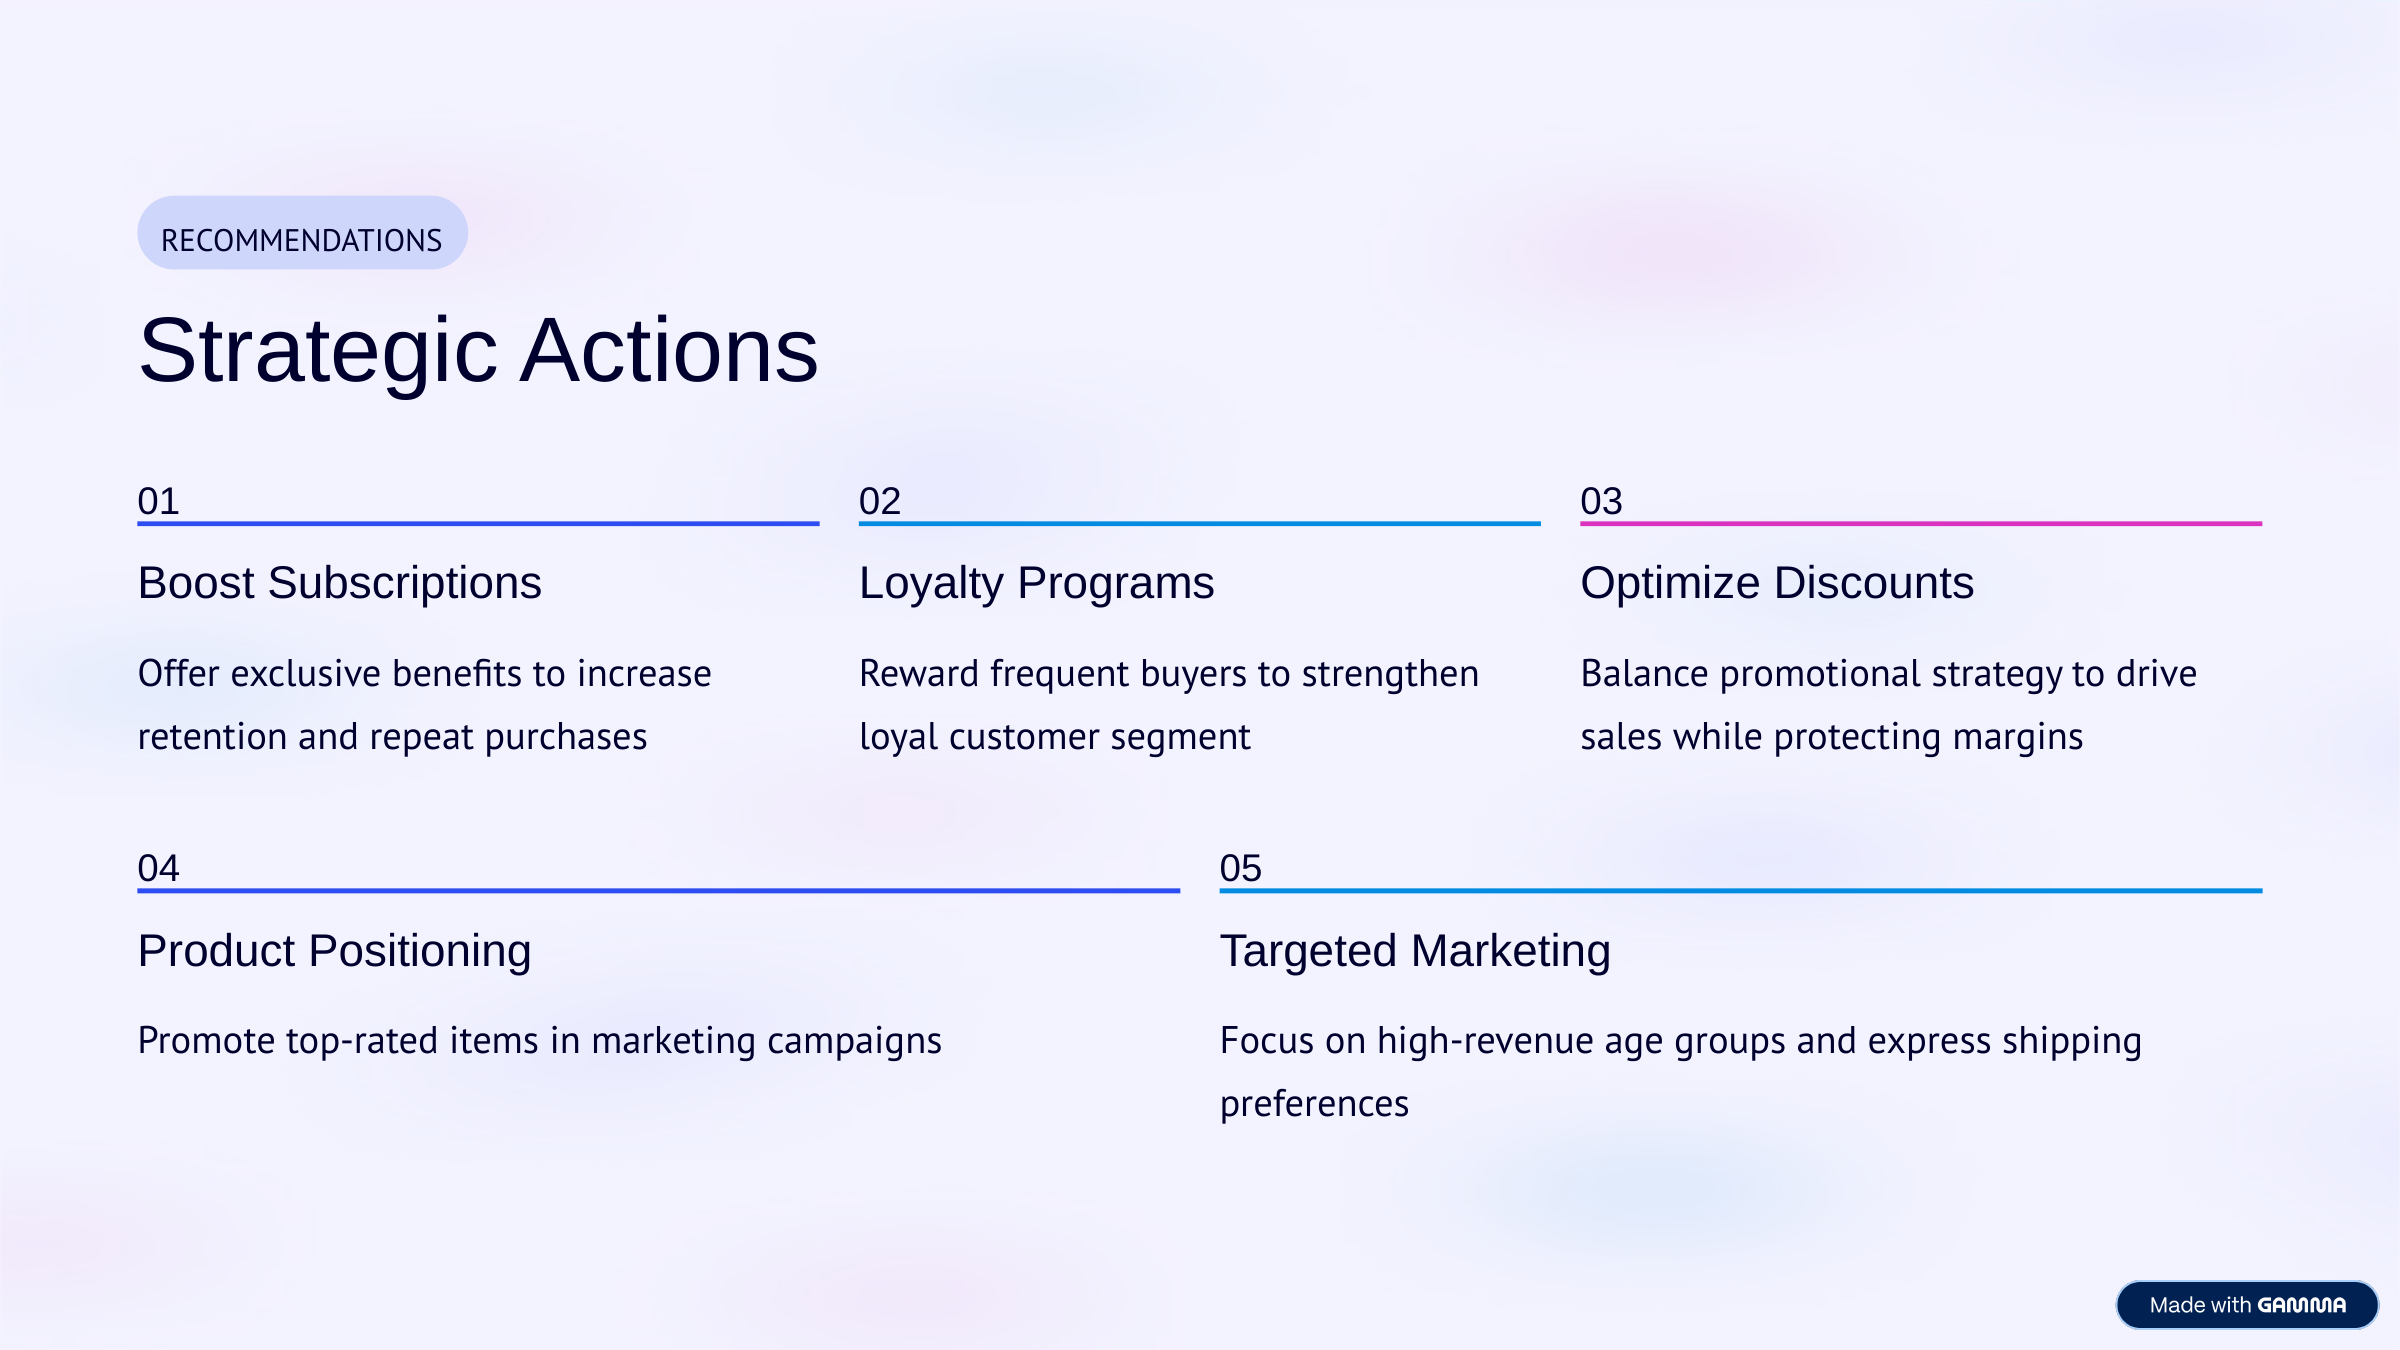

RECOMMENDATIONS
Strategic Actions
01
02
03

Boost Subscriptions
Loyalty Programs
Optimize Discounts
Offer exclusive benefits to increase retention and repeat purchases
Reward frequent buyers to strengthen loyal customer segment
Balance promotional strategy to drive sales while protecting margins
04
05

Product Positioning
Targeted Marketing
Promote top-rated items in marketing campaigns
Focus on high-revenue age groups and express shipping preferences